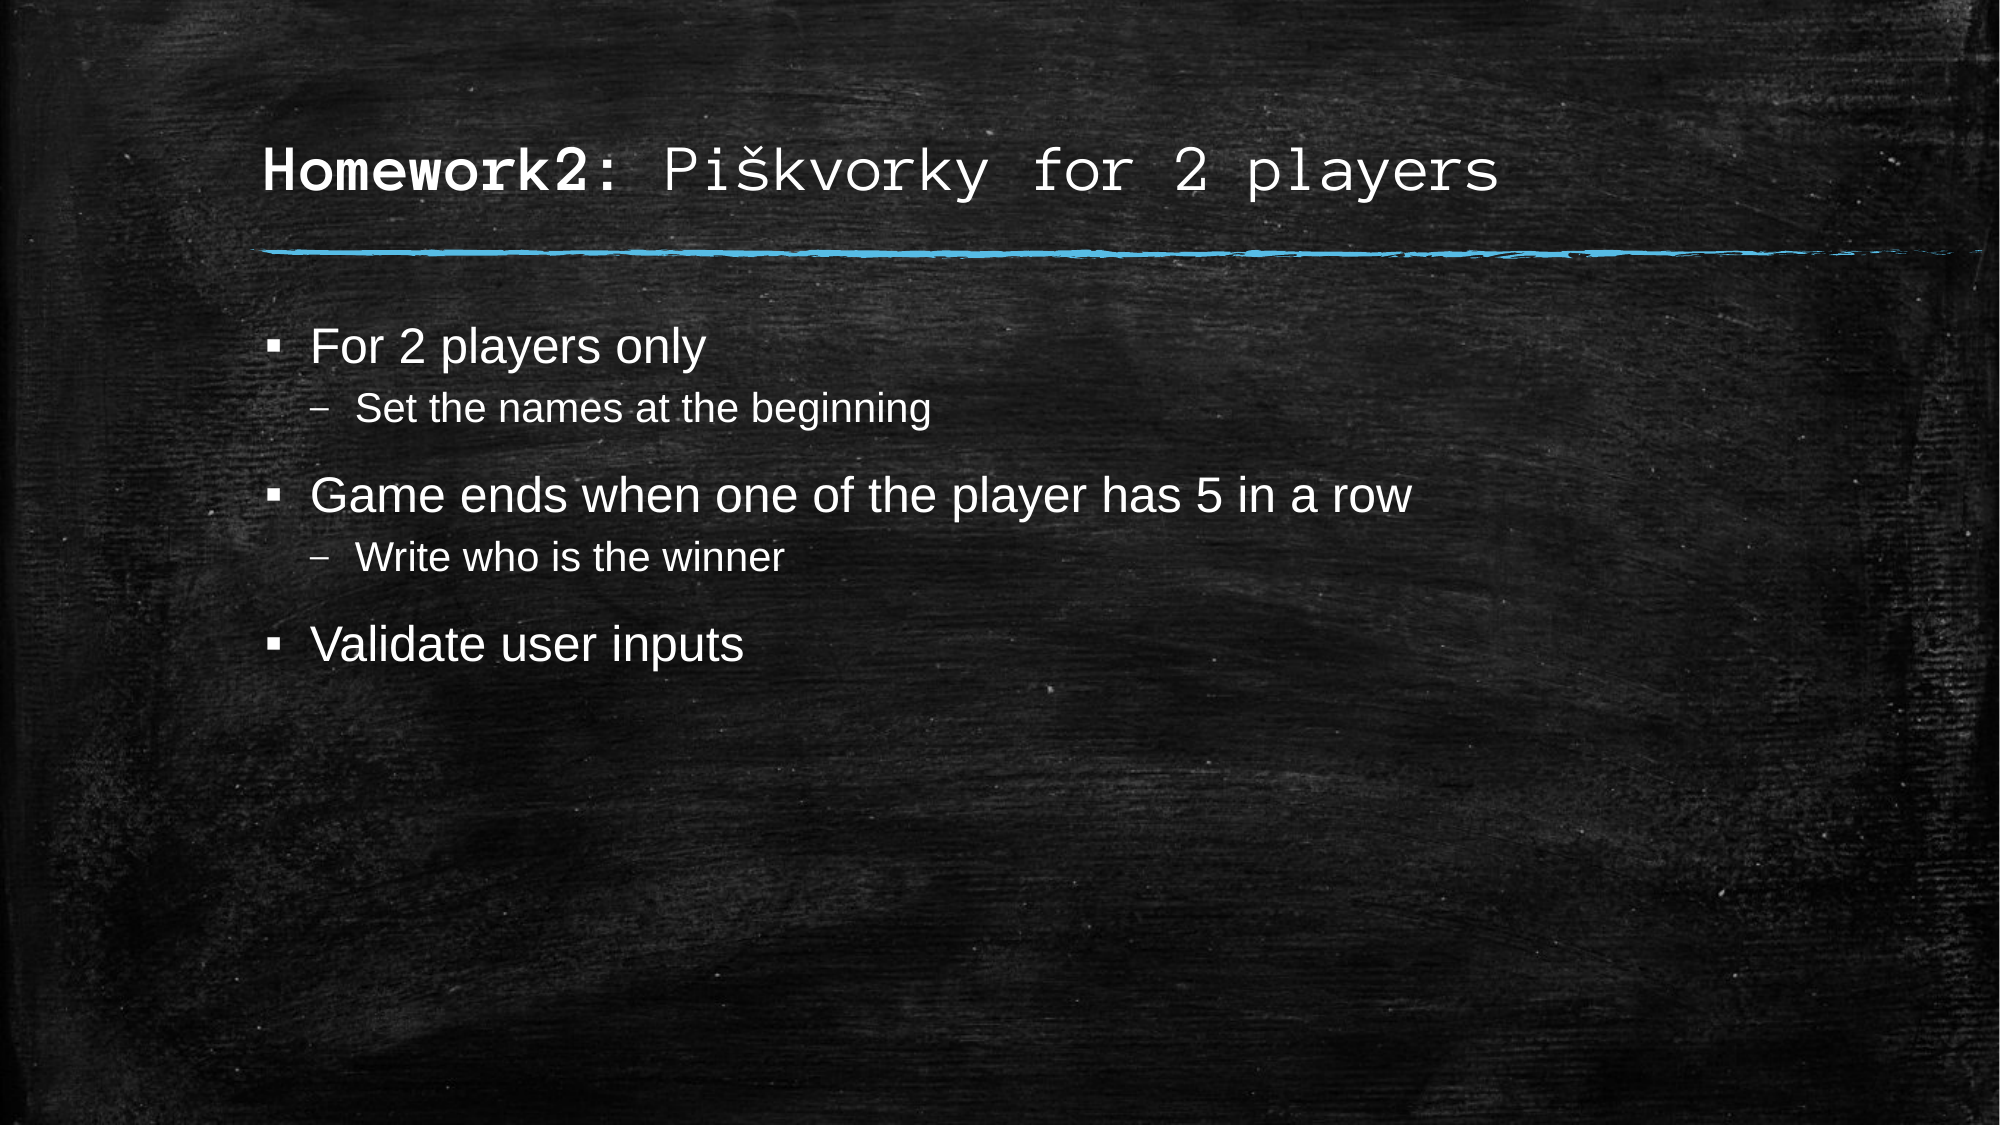

# Homework2: Piškvorky for 2 players
For 2 players only
Set the names at the beginning
Game ends when one of the player has 5 in a row
Write who is the winner
Validate user inputs